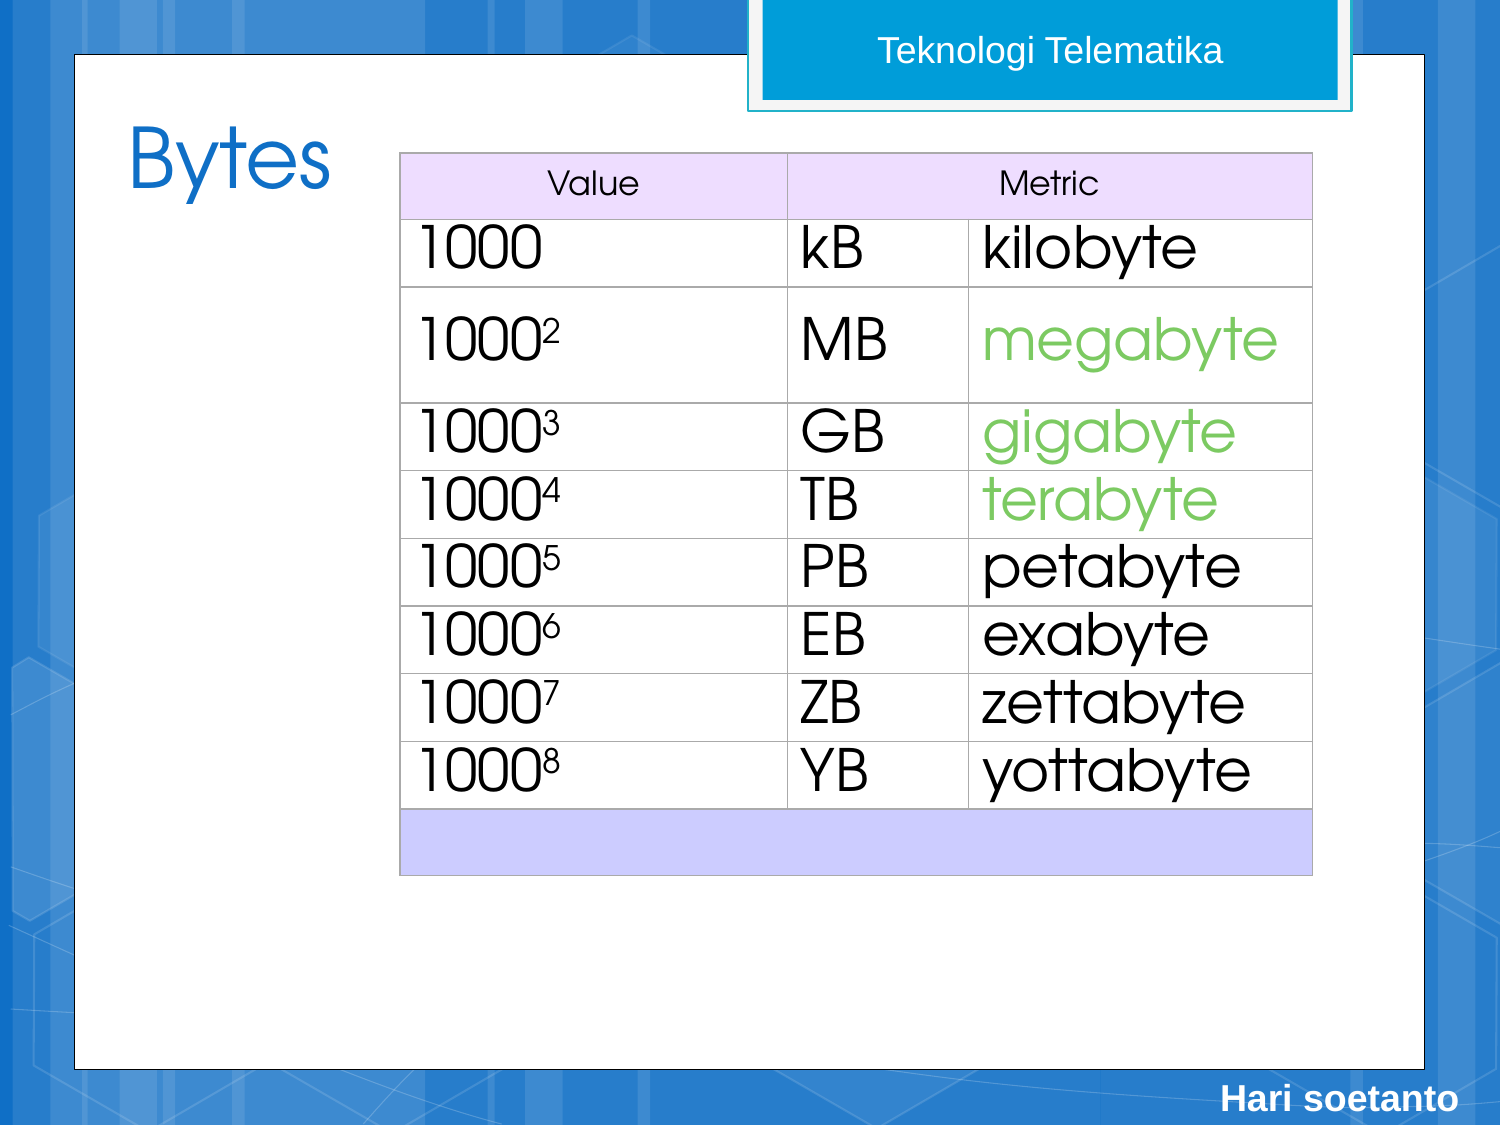

# Bytes
| Value | Metric |  |
| --- | --- | --- |
| 1000 | kB | kilobyte |
| 10002 | MB | megabyte |
| 10003 | GB | gigabyte |
| 10004 | TB | terabyte |
| 10005 | PB | petabyte |
| 10006 | EB | exabyte |
| 10007 | ZB | zettabyte |
| 10008 | YB | yottabyte |
|  |  |  |
Hari soetanto